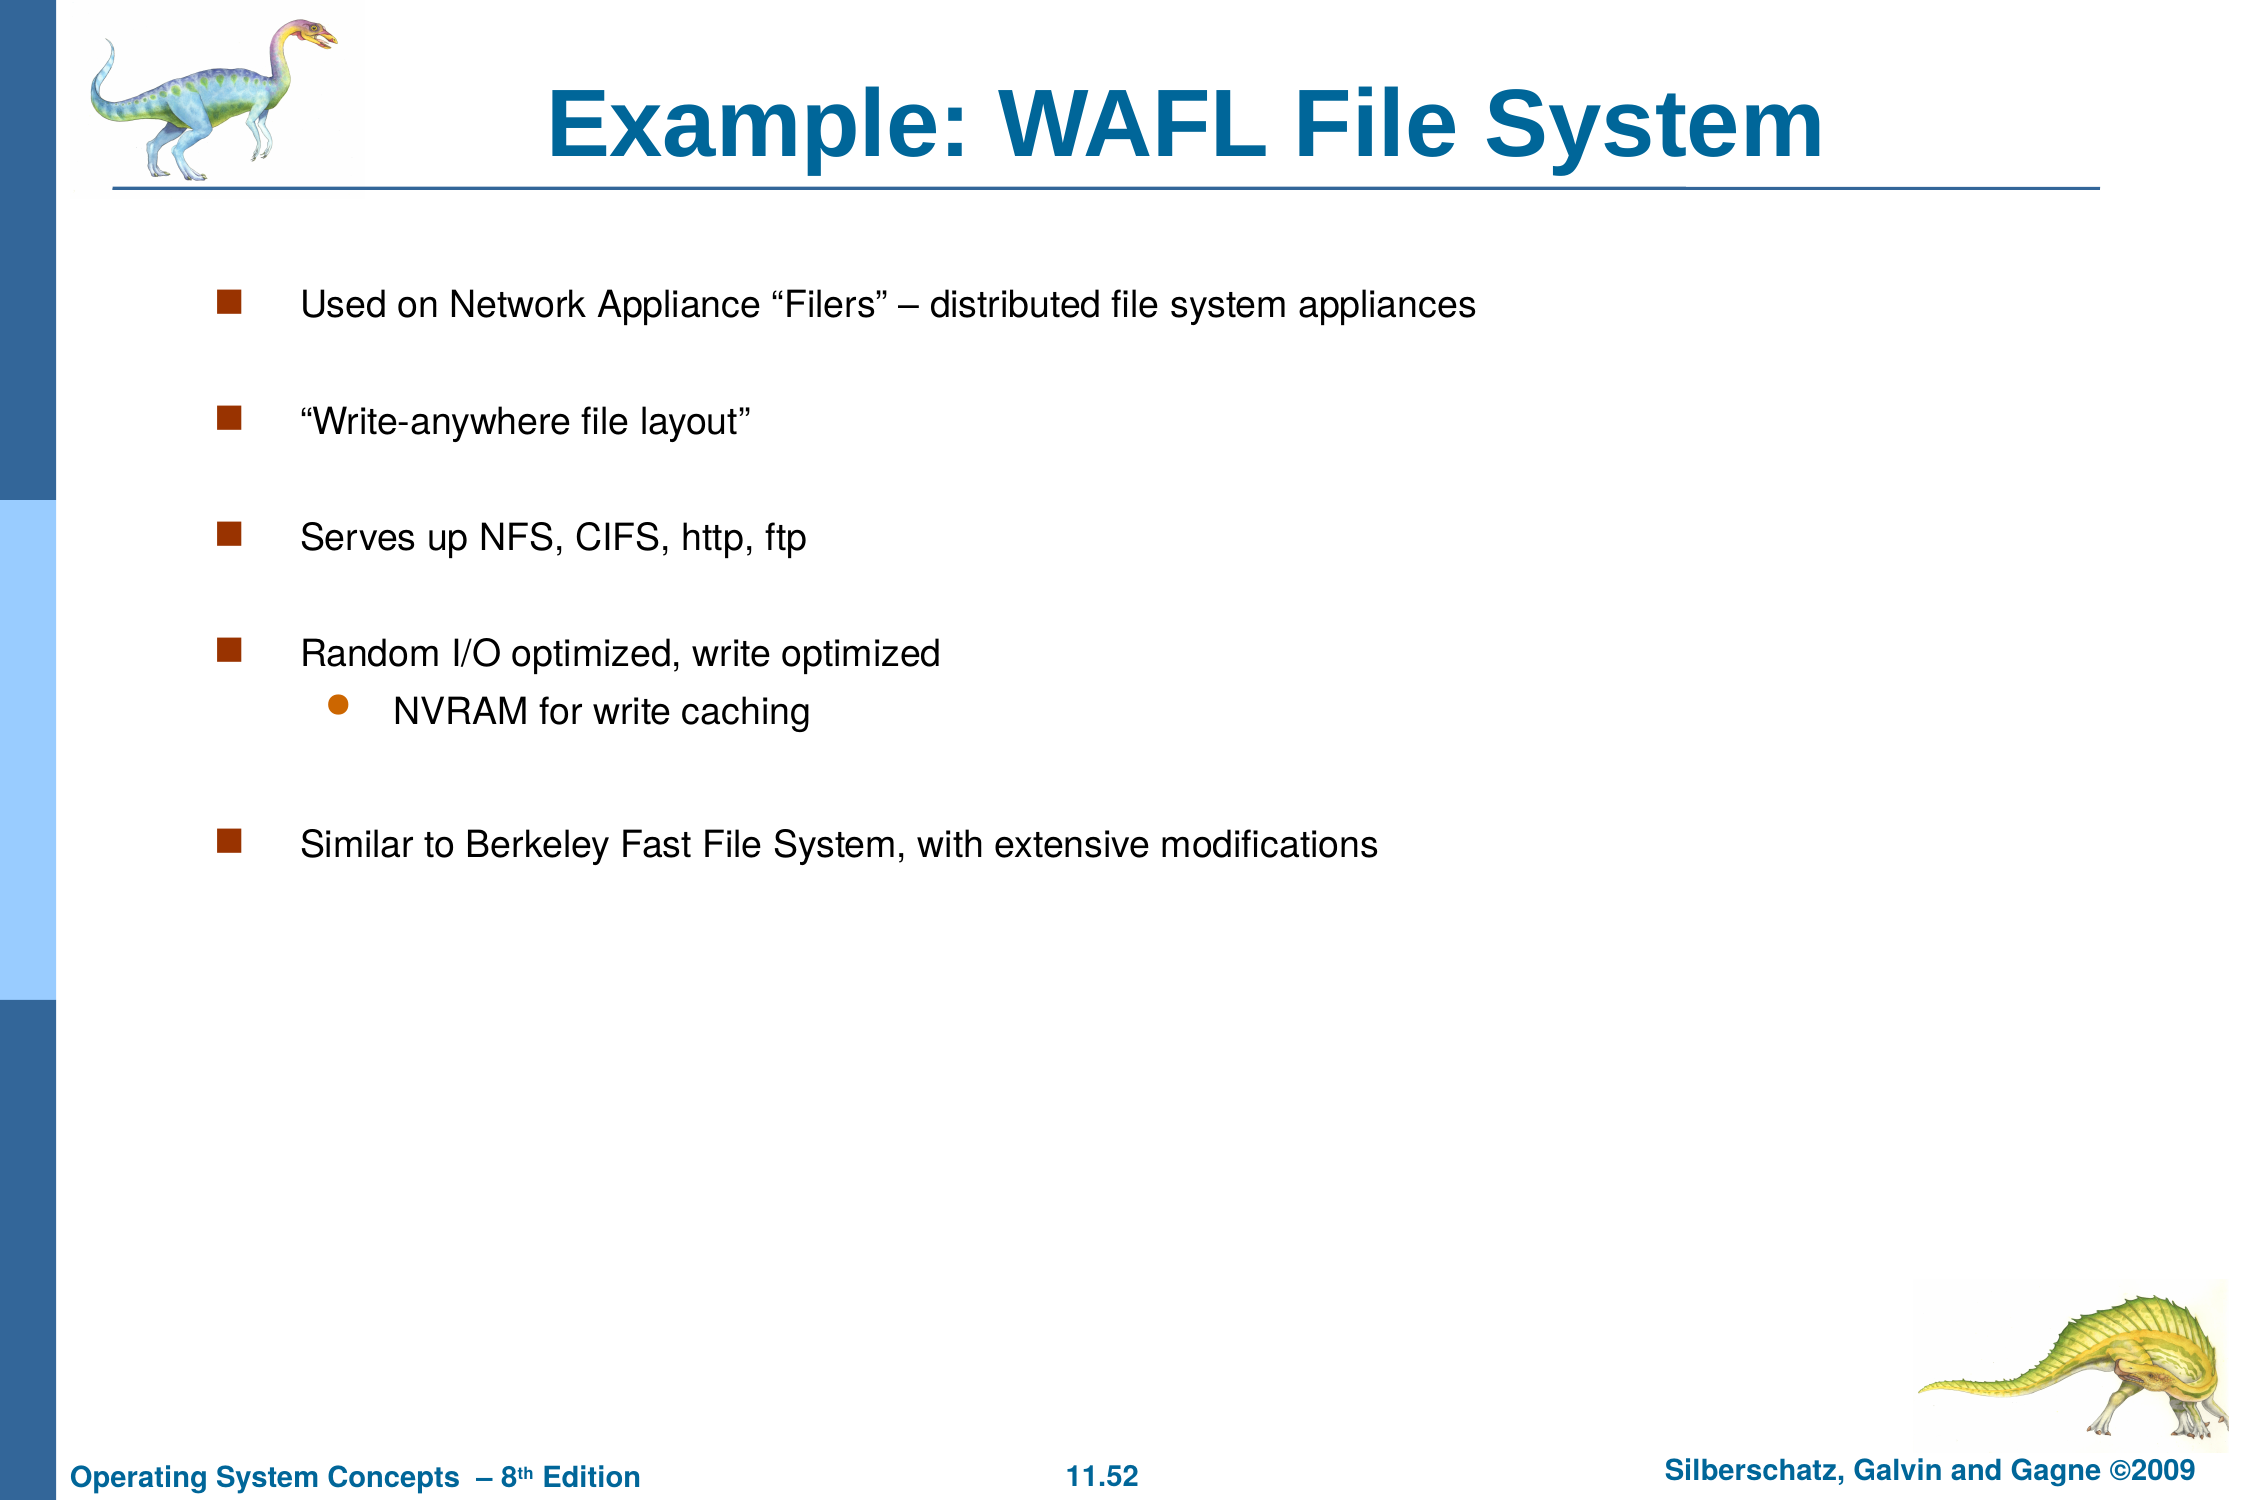

# Example: WAFL File System
Used on Network Appliance “Filers” – distributed file system appliances

“Write-anywhere file layout”

Serves up NFS, CIFS, http, ftp

Random I/O optimized, write optimized
NVRAM for write caching

Similar to Berkeley Fast File System, with extensive modifications